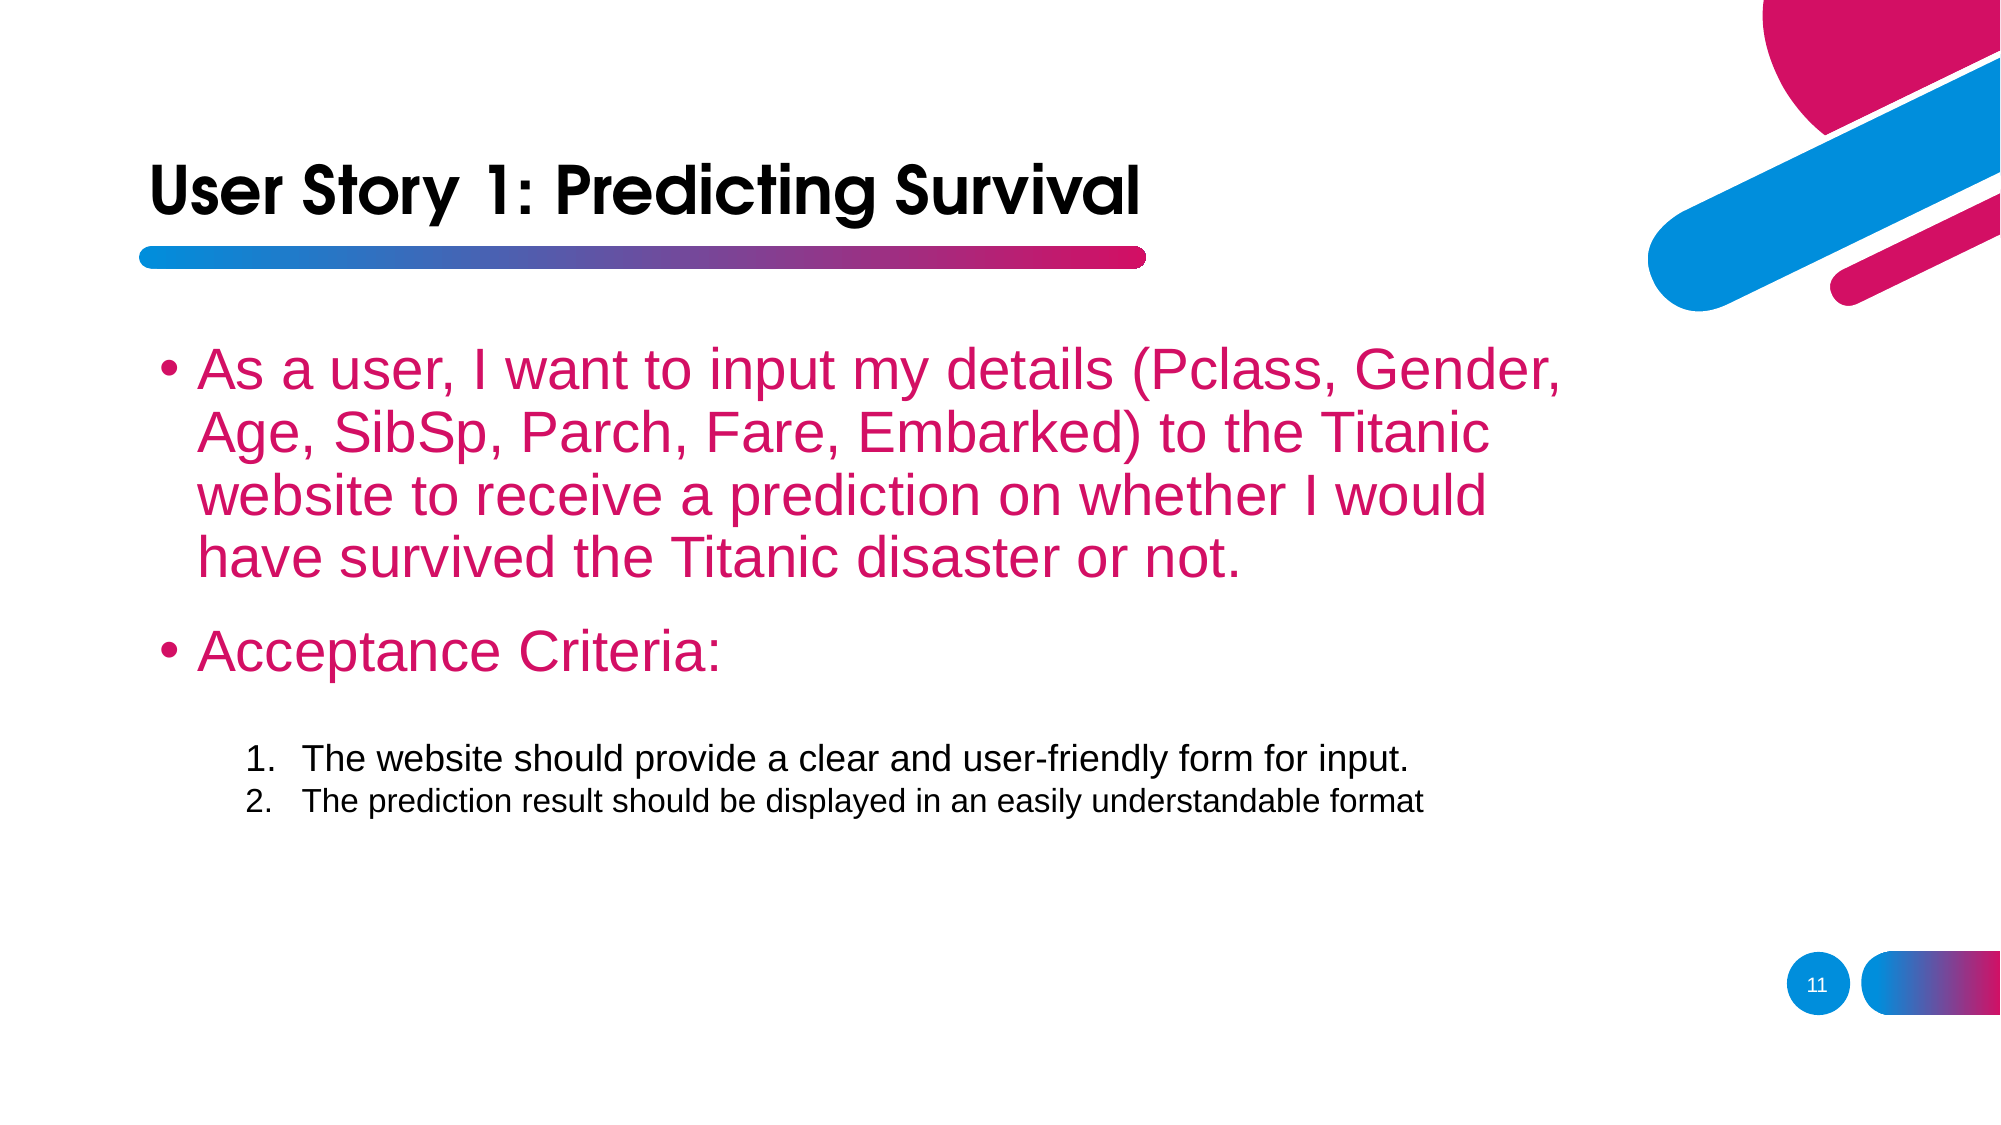

# User Story 1: Predicting Survival
As a user, I want to input my details (Pclass, Gender, Age, SibSp, Parch, Fare, Embarked) to the Titanic website to receive a prediction on whether I would have survived the Titanic disaster or not.
Acceptance Criteria:

The website should provide a clear and user-friendly form for input.
The prediction result should be displayed in an easily understandable format
11